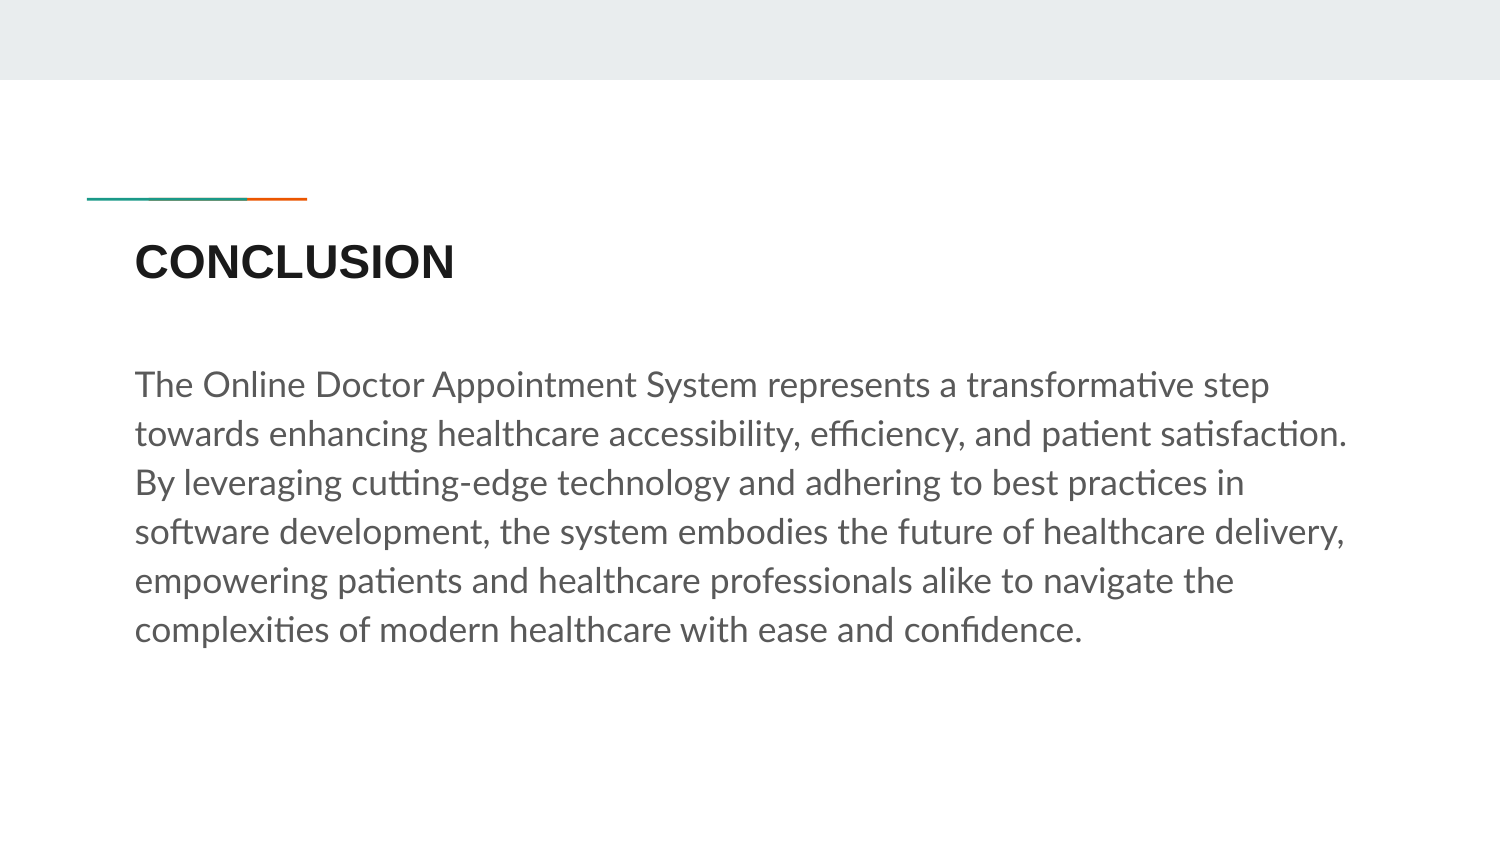

# CONCLUSION
The Online Doctor Appointment System represents a transformative step towards enhancing healthcare accessibility, efficiency, and patient satisfaction. By leveraging cutting-edge technology and adhering to best practices in software development, the system embodies the future of healthcare delivery, empowering patients and healthcare professionals alike to navigate the complexities of modern healthcare with ease and confidence.